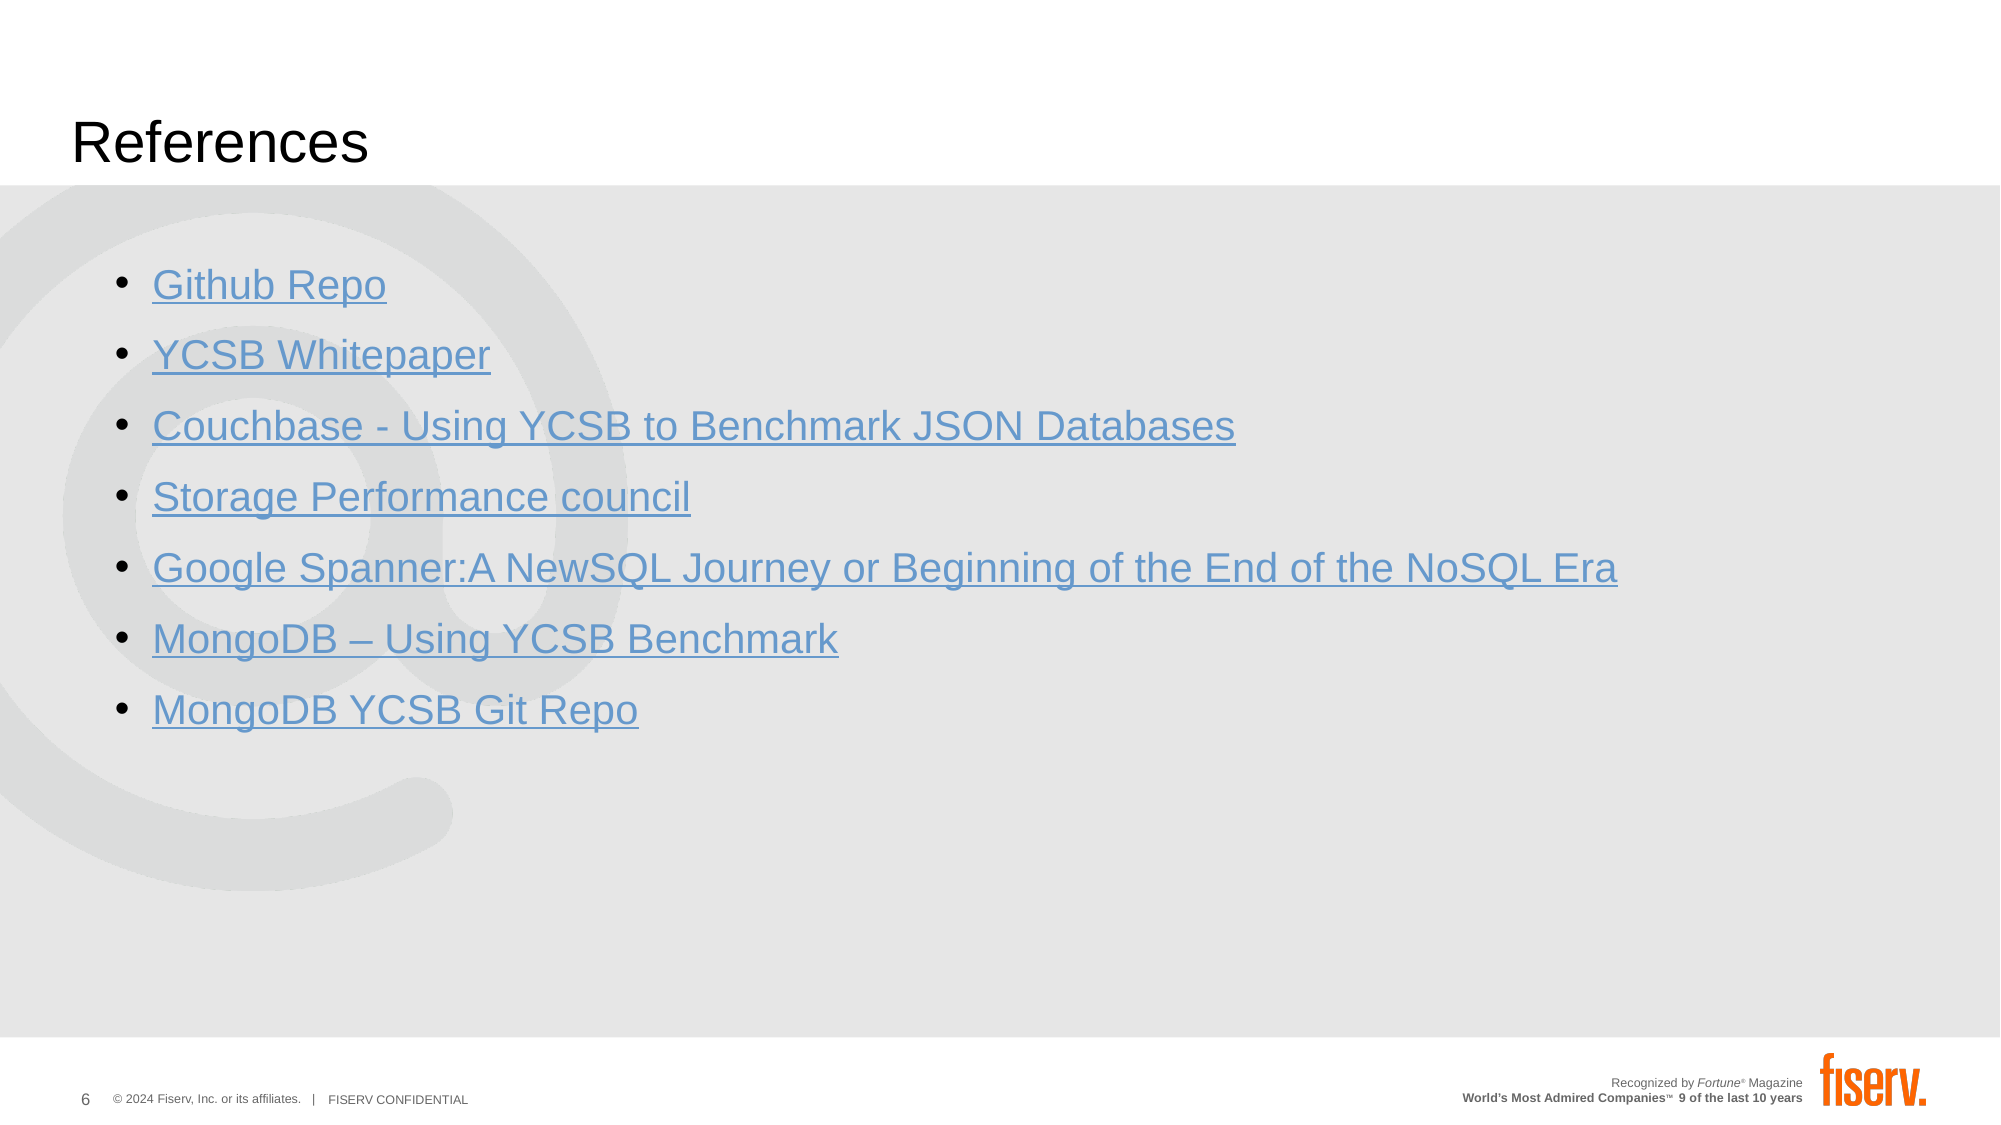

# References
Github Repo
YCSB Whitepaper
Couchbase - Using YCSB to Benchmark JSON Databases
Storage Performance council
Google Spanner:A NewSQL Journey or Beginning of the End of the NoSQL Era
MongoDB – Using YCSB Benchmark
MongoDB YCSB Git Repo